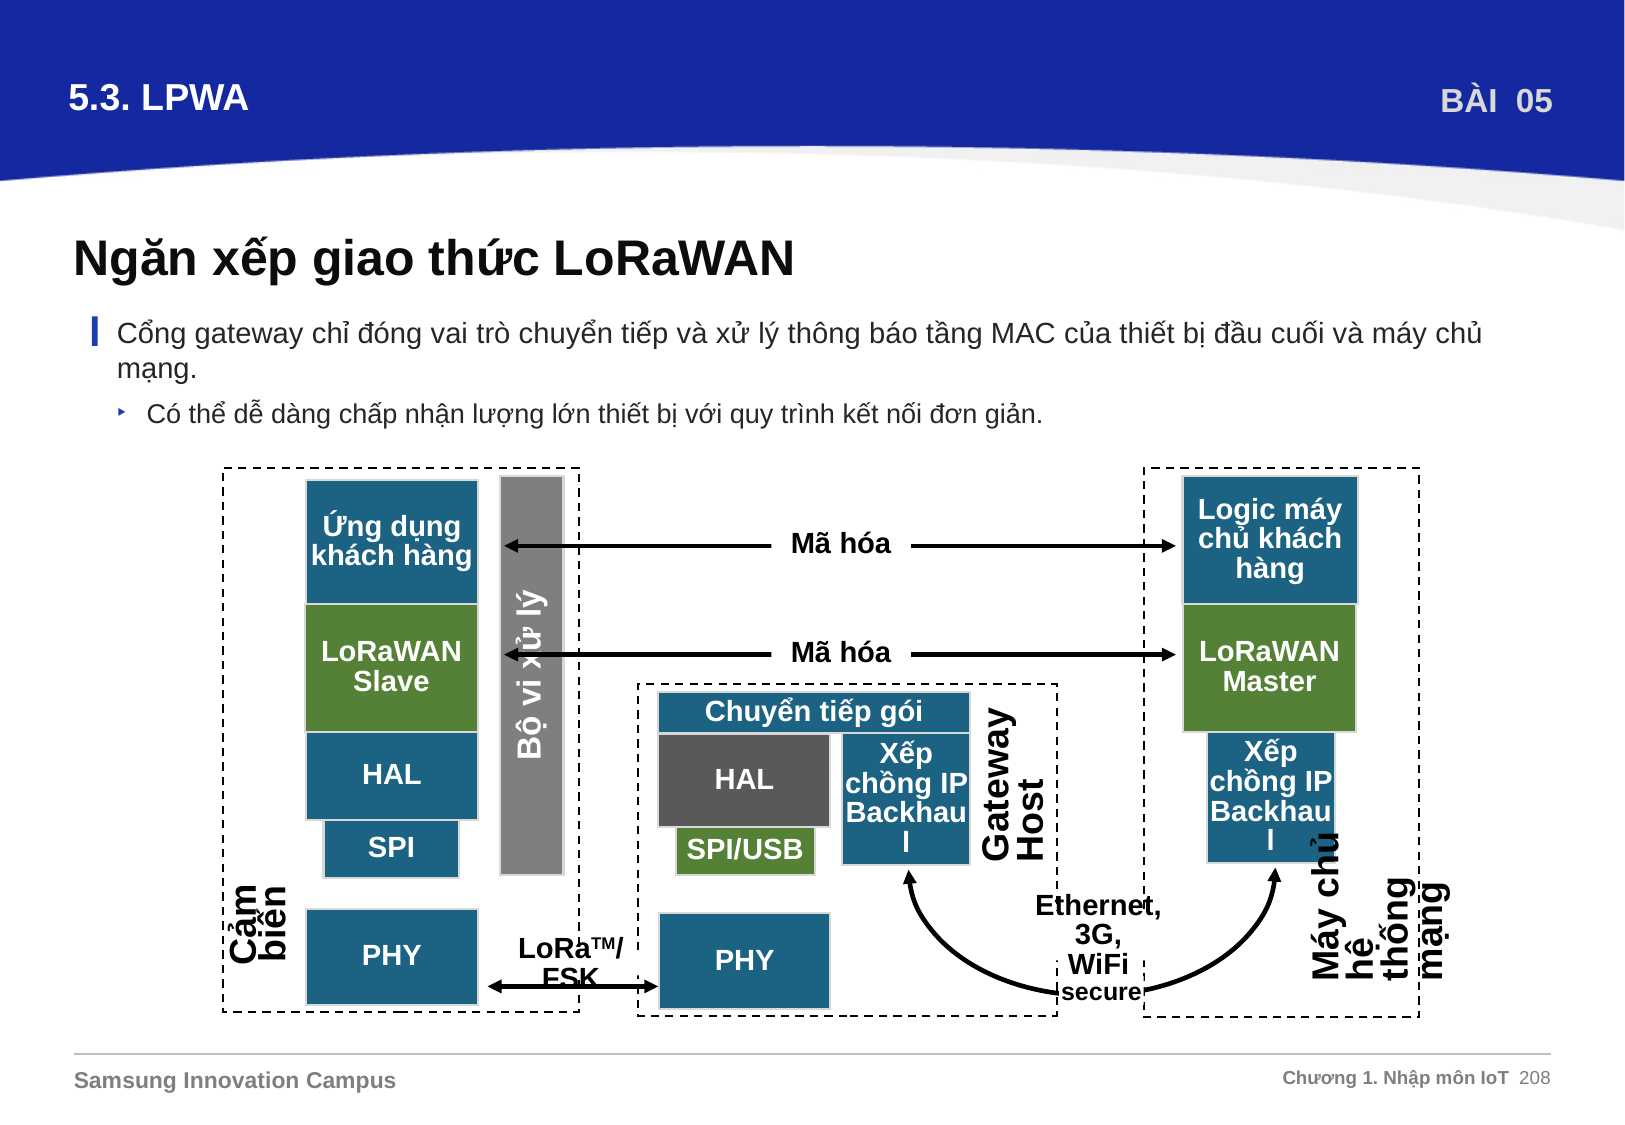

5.3. LPWA
BÀI  05
Ngăn xếp giao thức LoRaWAN
Cổng gateway chỉ đóng vai trò chuyển tiếp và xử lý thông báo tầng MAC của thiết bị đầu cuối và máy chủ mạng.

Có thể dễ dàng chấp nhận lượng lớn thiết bị với quy trình kết nối đơn giản.

Logic máy chủ khách hàng
Ứng dụng khách hàng
Mã hóa
LoRaWAN
Slave
LoRaWAN
Master
Bộ vi xử lý
Mã hóa

Chuyển tiếp gói
HAL
Xếp chồng IP Backhaul
Xếp chồng IP Backhaul
HAL
Gateway
Host
SPI
SPI/USB
Máy chủ hệ thống mạng
Cảm biến
PHY
Ethernet, 3G,
WiFi
PHY
LoRaTM/FSK
secure